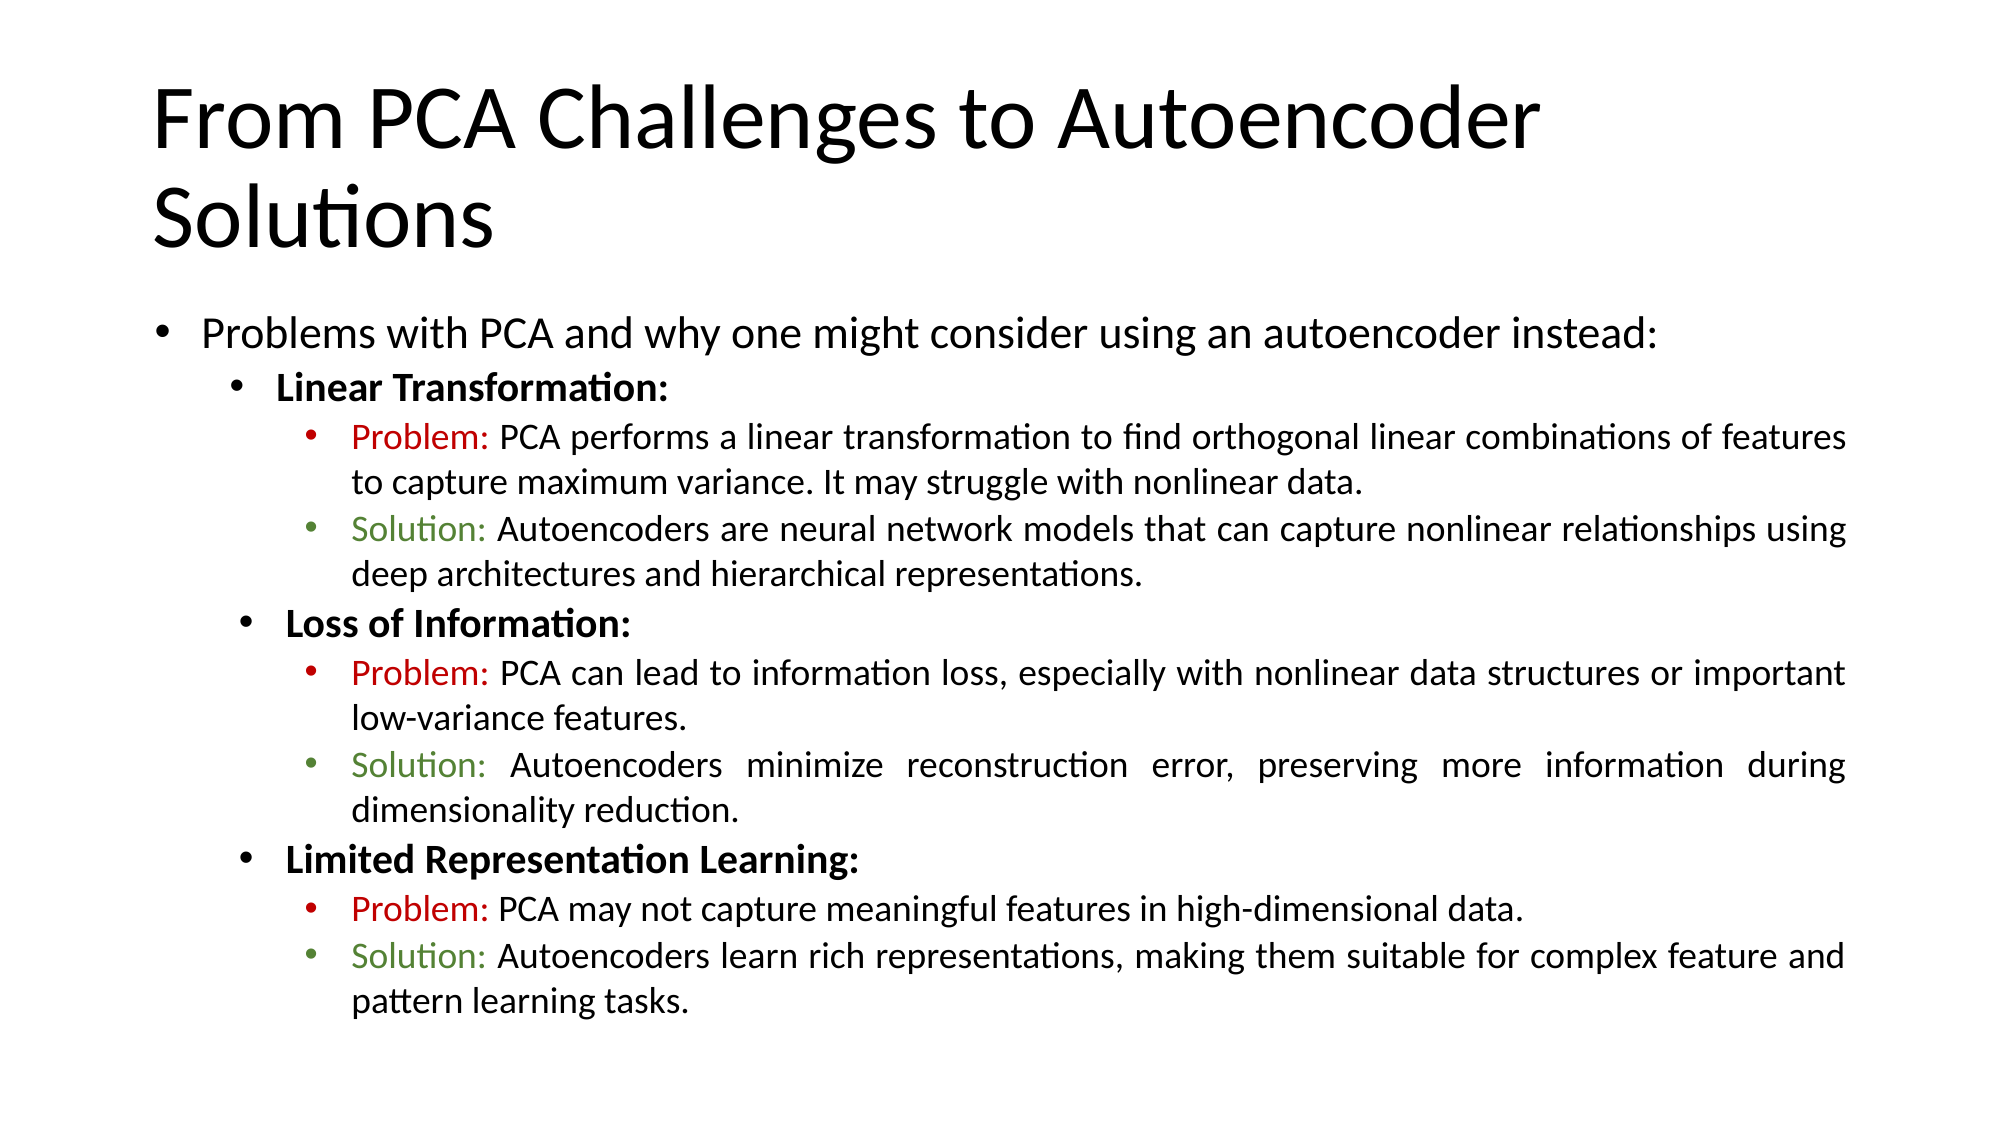

# From PCA Challenges to Autoencoder Solutions
Problems with PCA and why one might consider using an autoencoder instead:
Linear Transformation:
Problem: PCA performs a linear transformation to find orthogonal linear combinations of features to capture maximum variance. It may struggle with nonlinear data.
Solution: Autoencoders are neural network models that can capture nonlinear relationships using deep architectures and hierarchical representations.
Loss of Information:
Problem: PCA can lead to information loss, especially with nonlinear data structures or important low-variance features.
Solution: Autoencoders minimize reconstruction error, preserving more information during dimensionality reduction.
Limited Representation Learning:
Problem: PCA may not capture meaningful features in high-dimensional data.
Solution: Autoencoders learn rich representations, making them suitable for complex feature and pattern learning tasks.